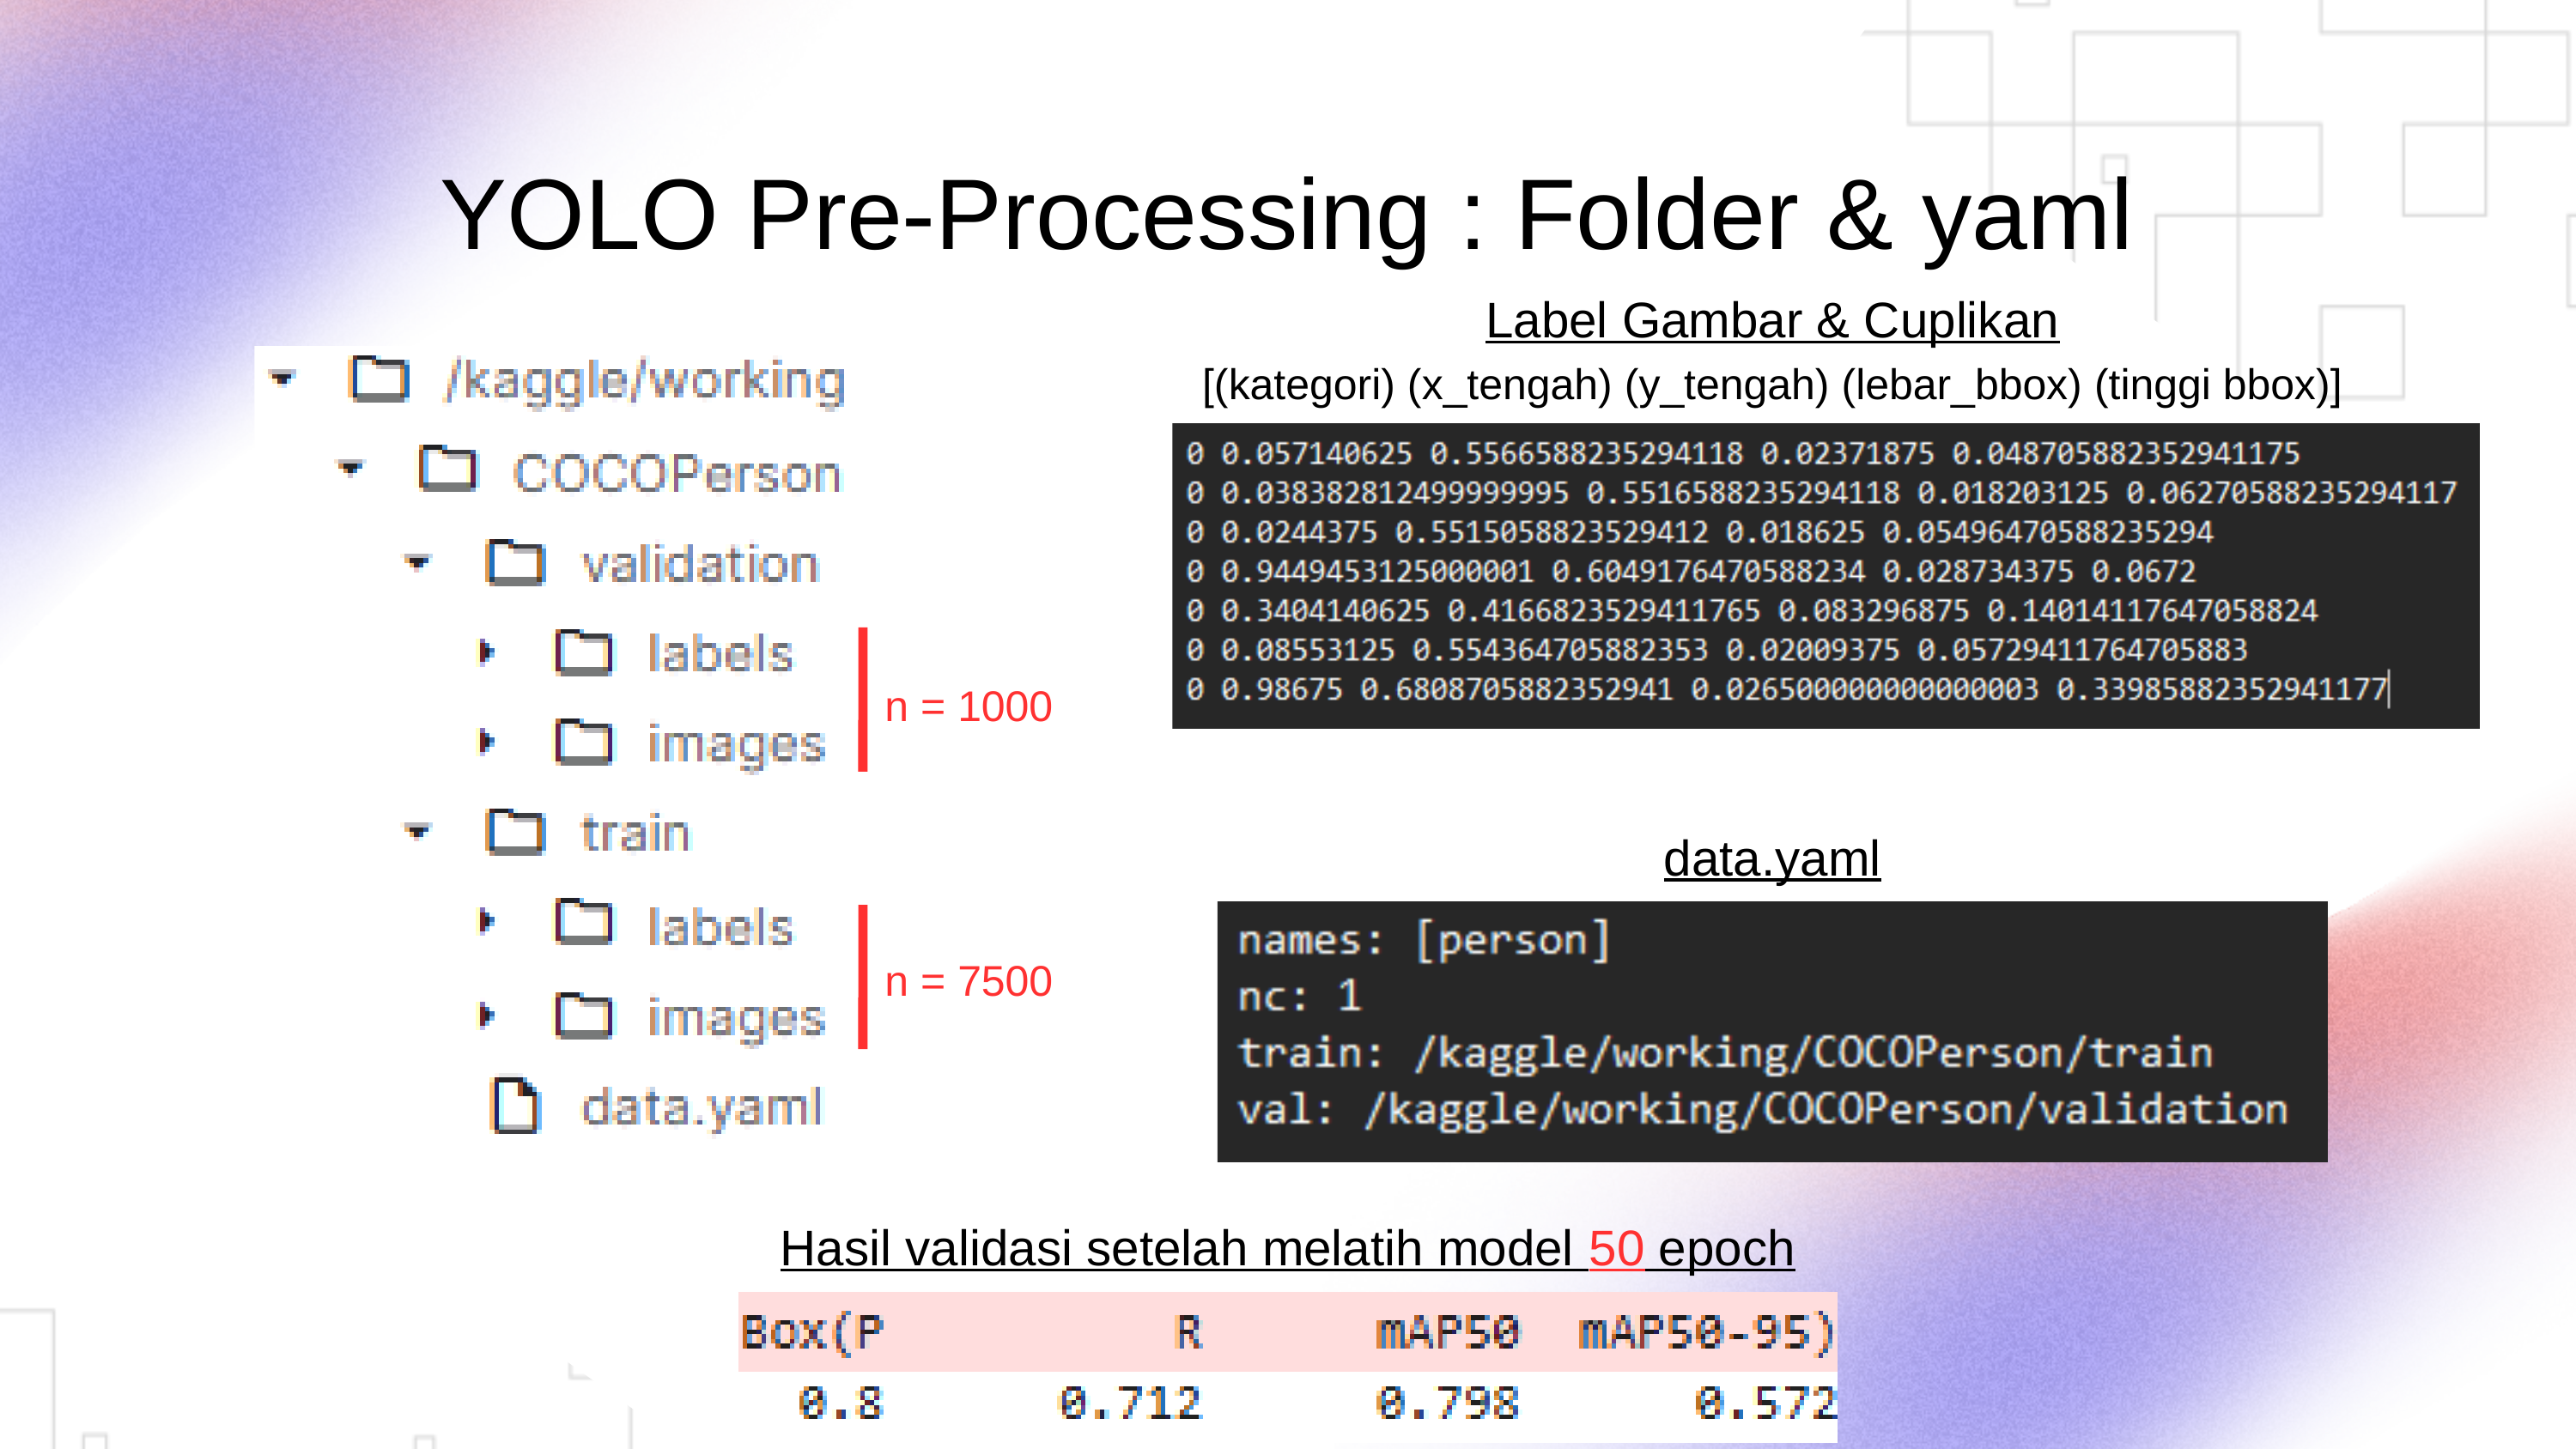

YOLO Pre-Processing : Folder & yaml
Label Gambar & Cuplikan
[(kategori) (x_tengah) (y_tengah) (lebar_bbox) (tinggi bbox)]

n = 1000

data.yaml

n = 7500

Hasil validasi setelah melatih model 50 epoch